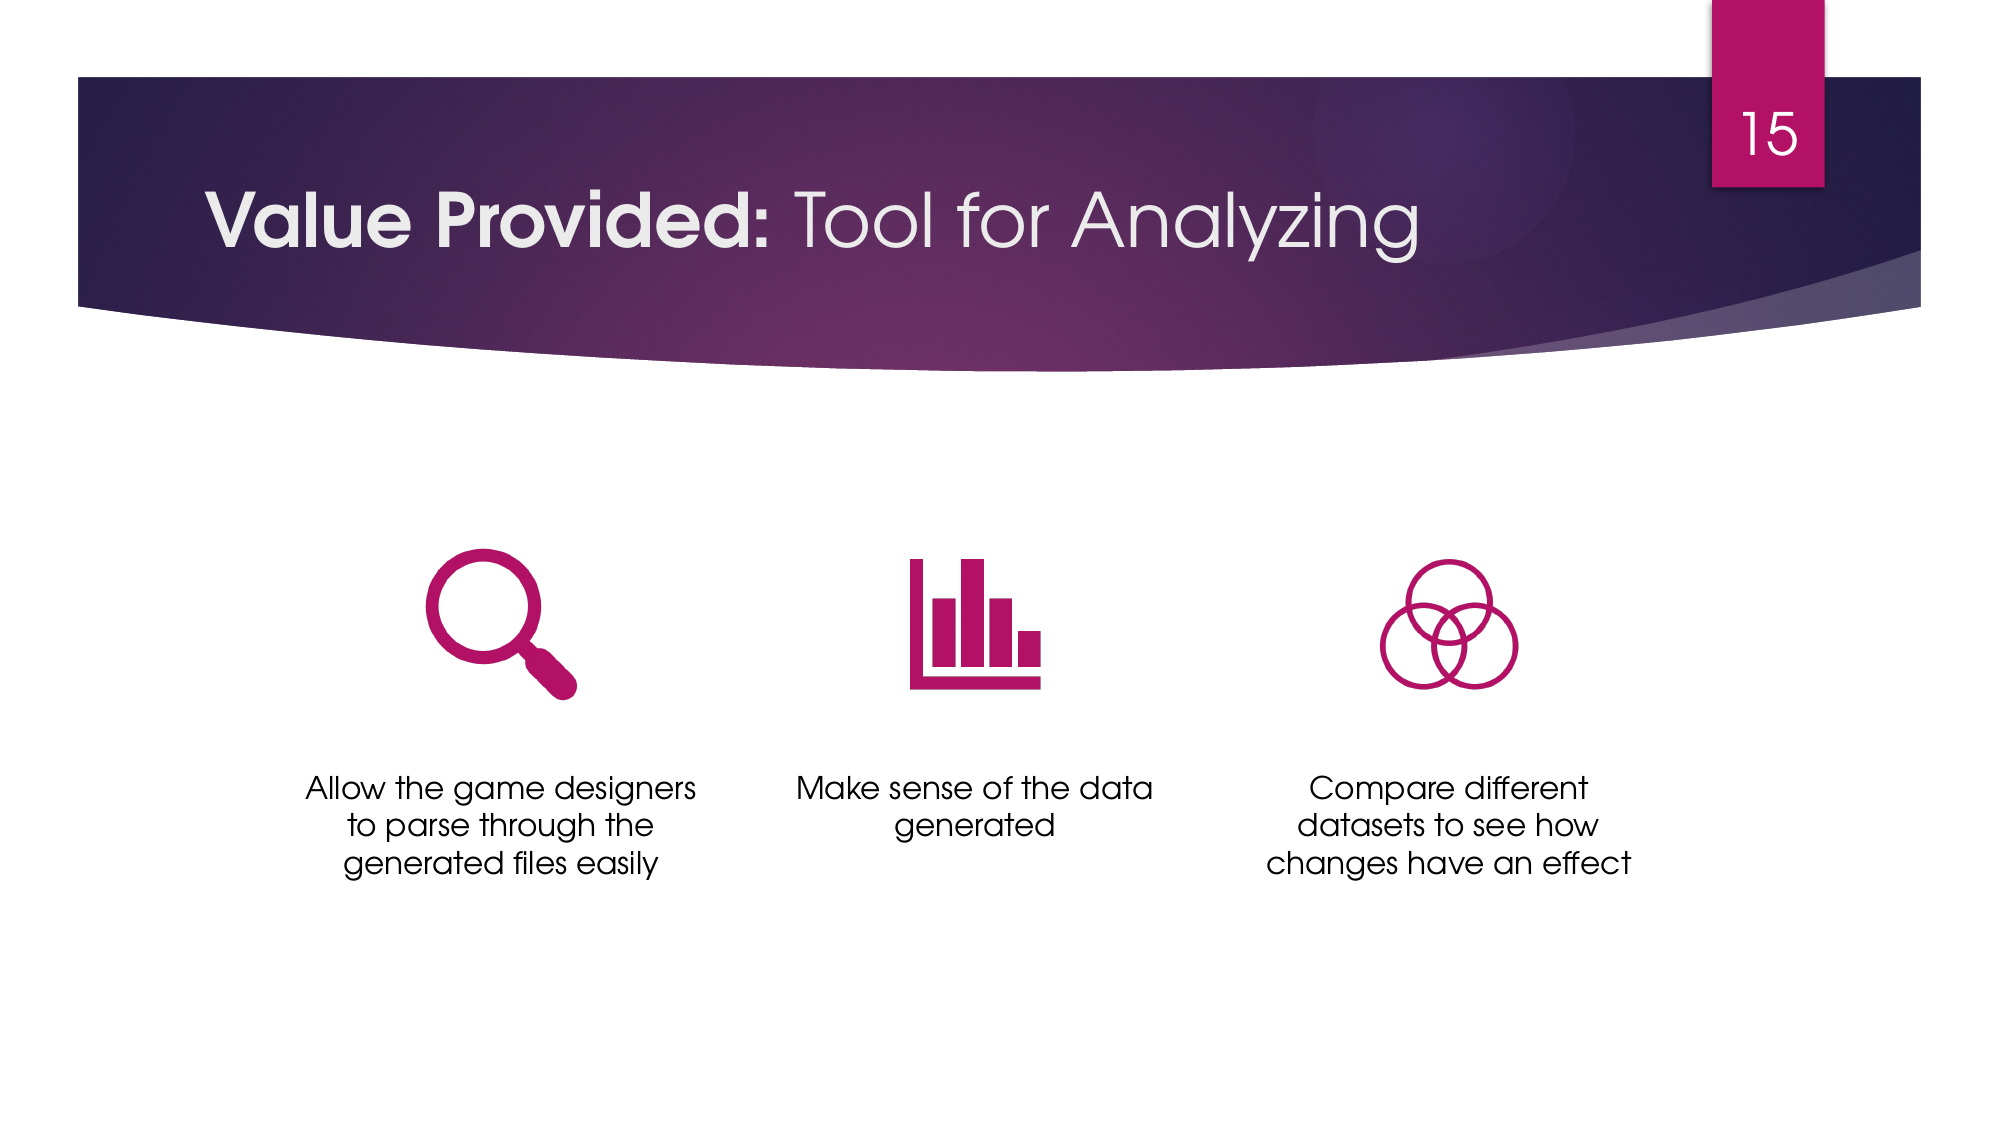

15
# Value Provided: Tool for Analyzing
Allow the game designers to parse through the generated files easily
Make sense of the data generated
Compare different datasets to see how changes have an effect